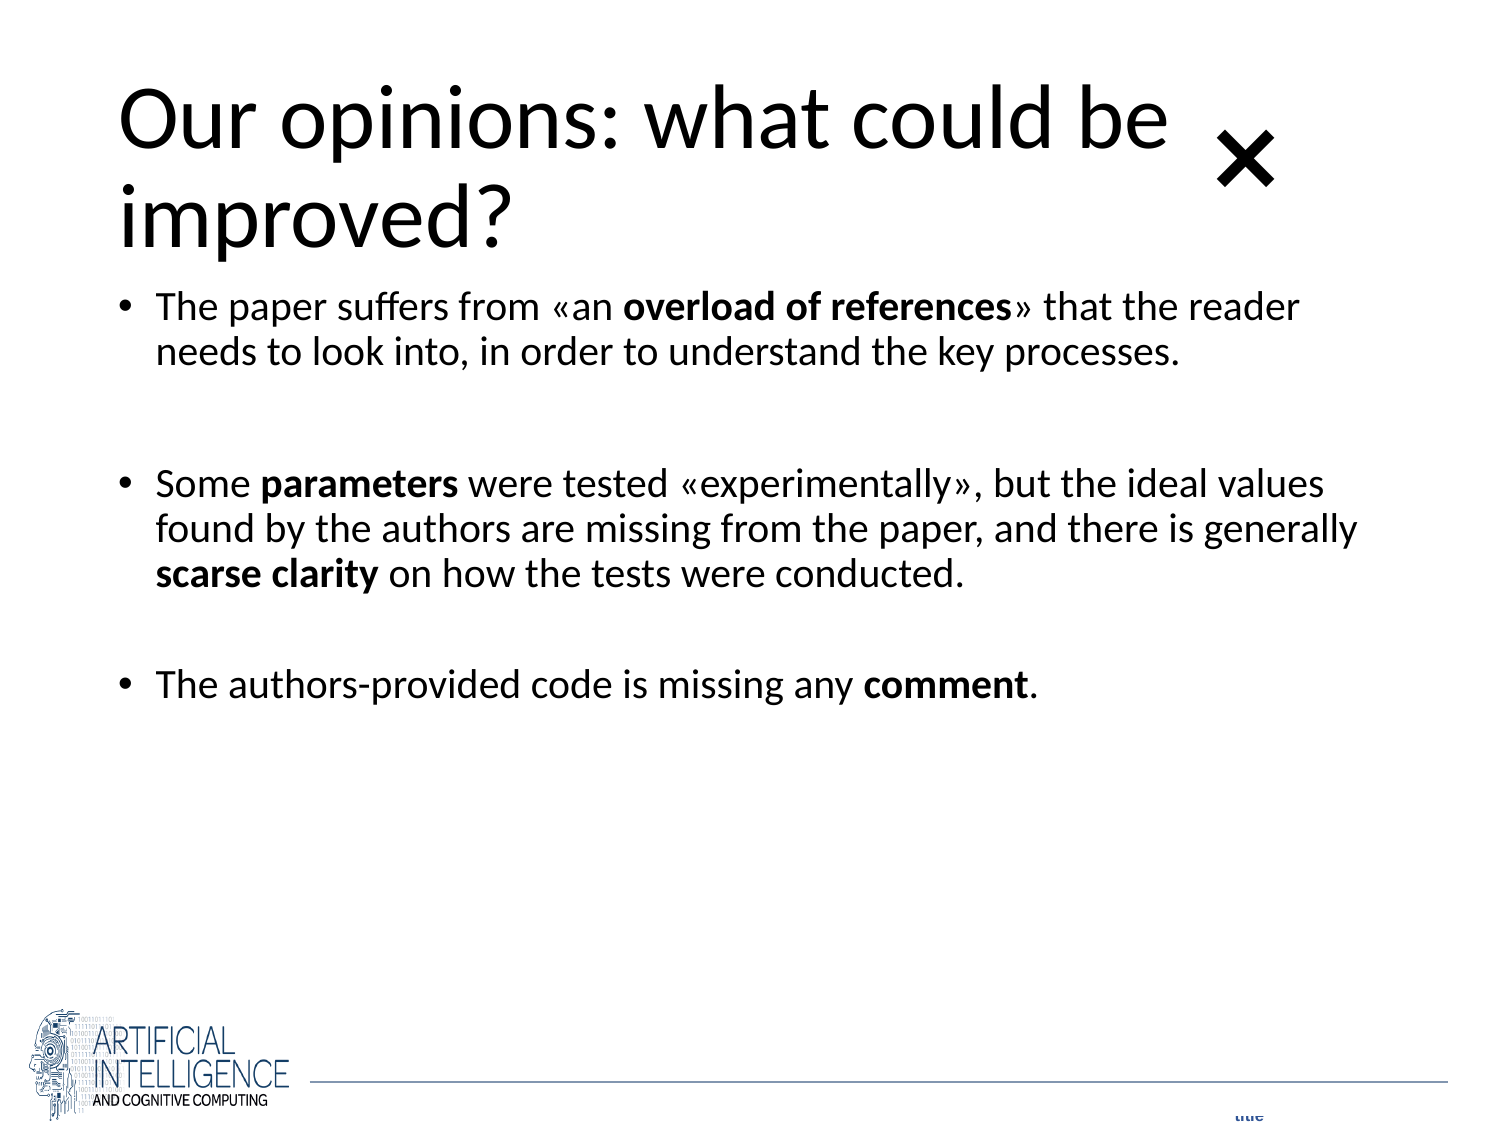

# Our opinions: what could be improved?
❌
The paper suffers from «an overload of references» that the reader needs to look into, in order to understand the key processes.

Some parameters were tested «experimentally», but the ideal values found by the authors are missing from the paper, and there is generally scarse clarity on how the tests were conducted.
The authors-provided code is missing any comment.